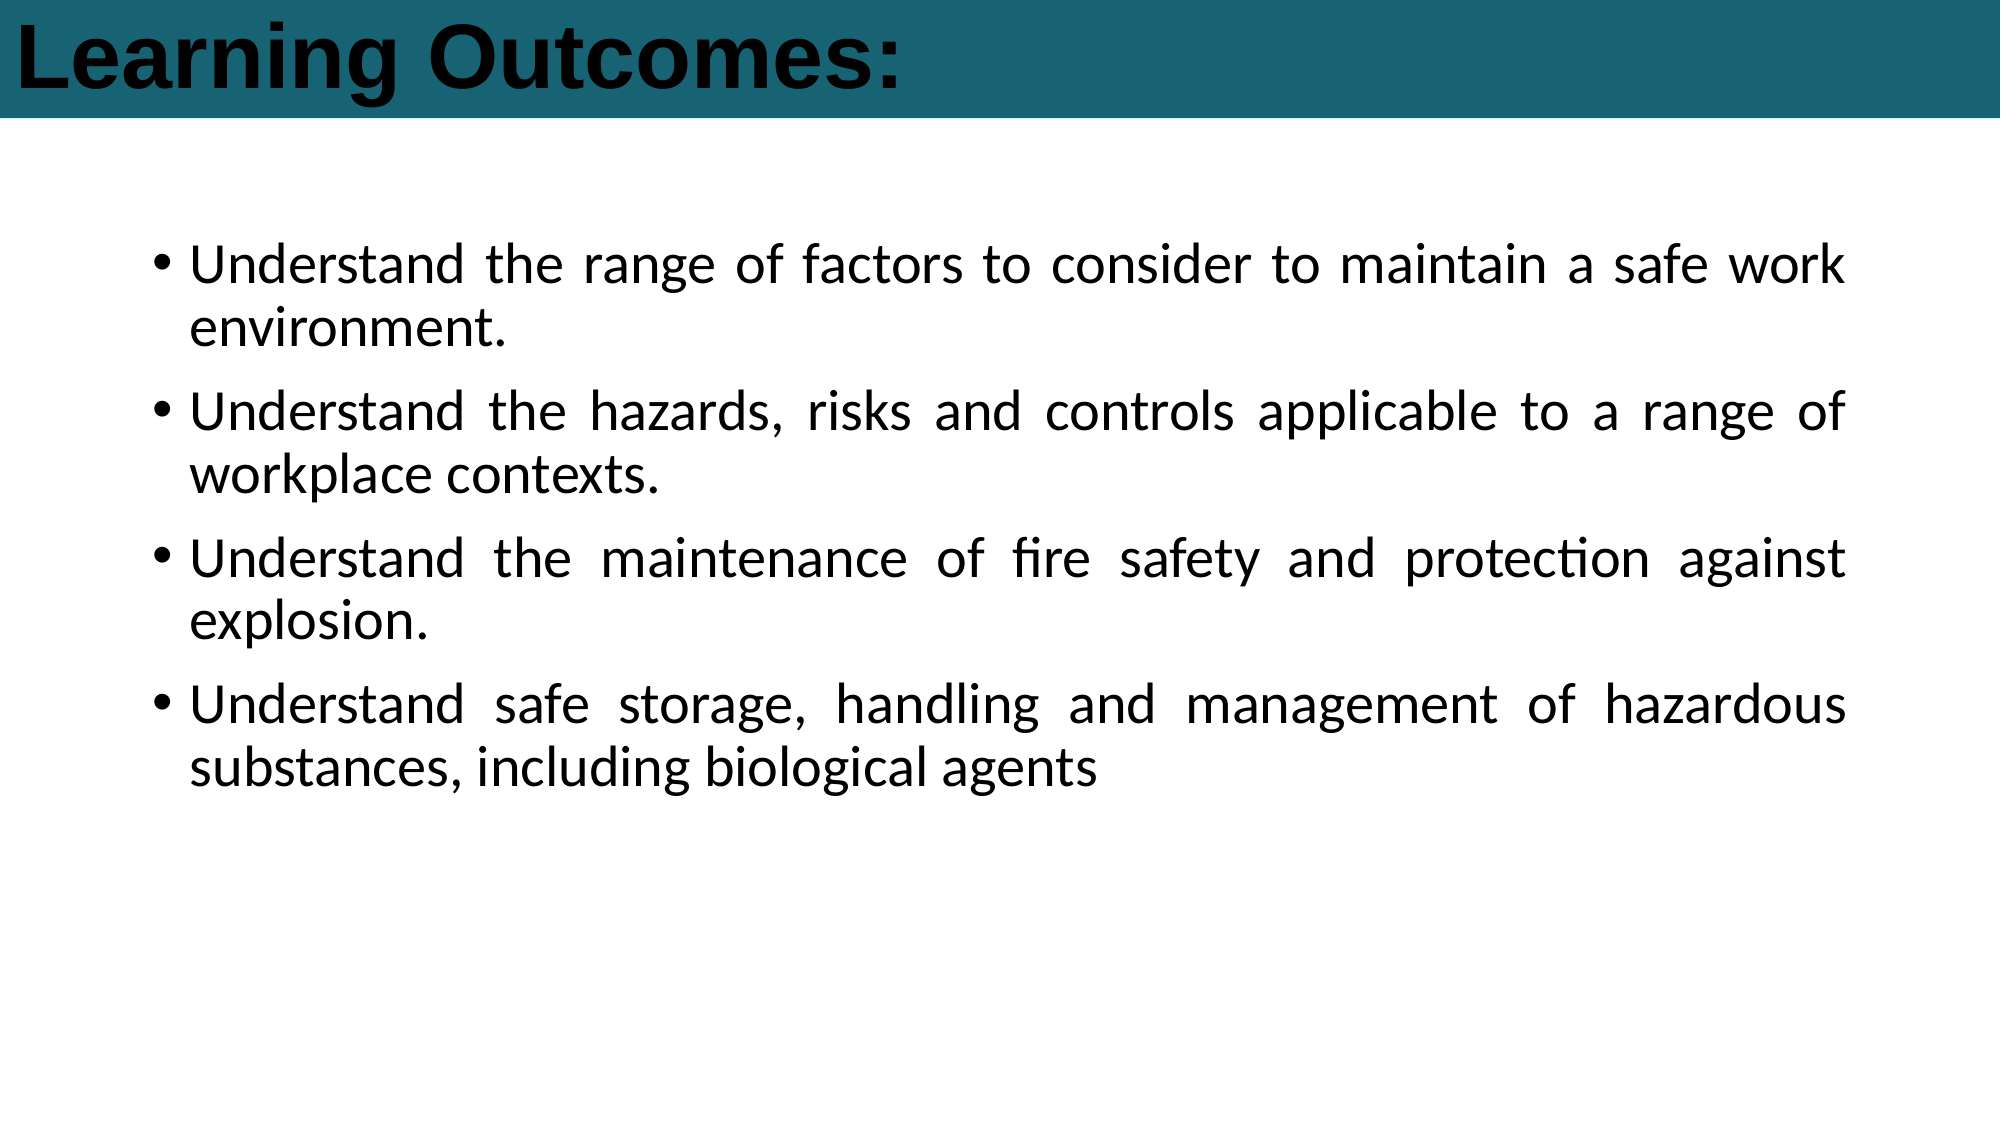

# Learning Outcomes:
Understand the range of factors to consider to maintain a safe work environment.
Understand the hazards, risks and controls applicable to a range of workplace contexts.
Understand the maintenance of fire safety and protection against explosion.
Understand safe storage, handling and management of hazardous substances, including biological agents